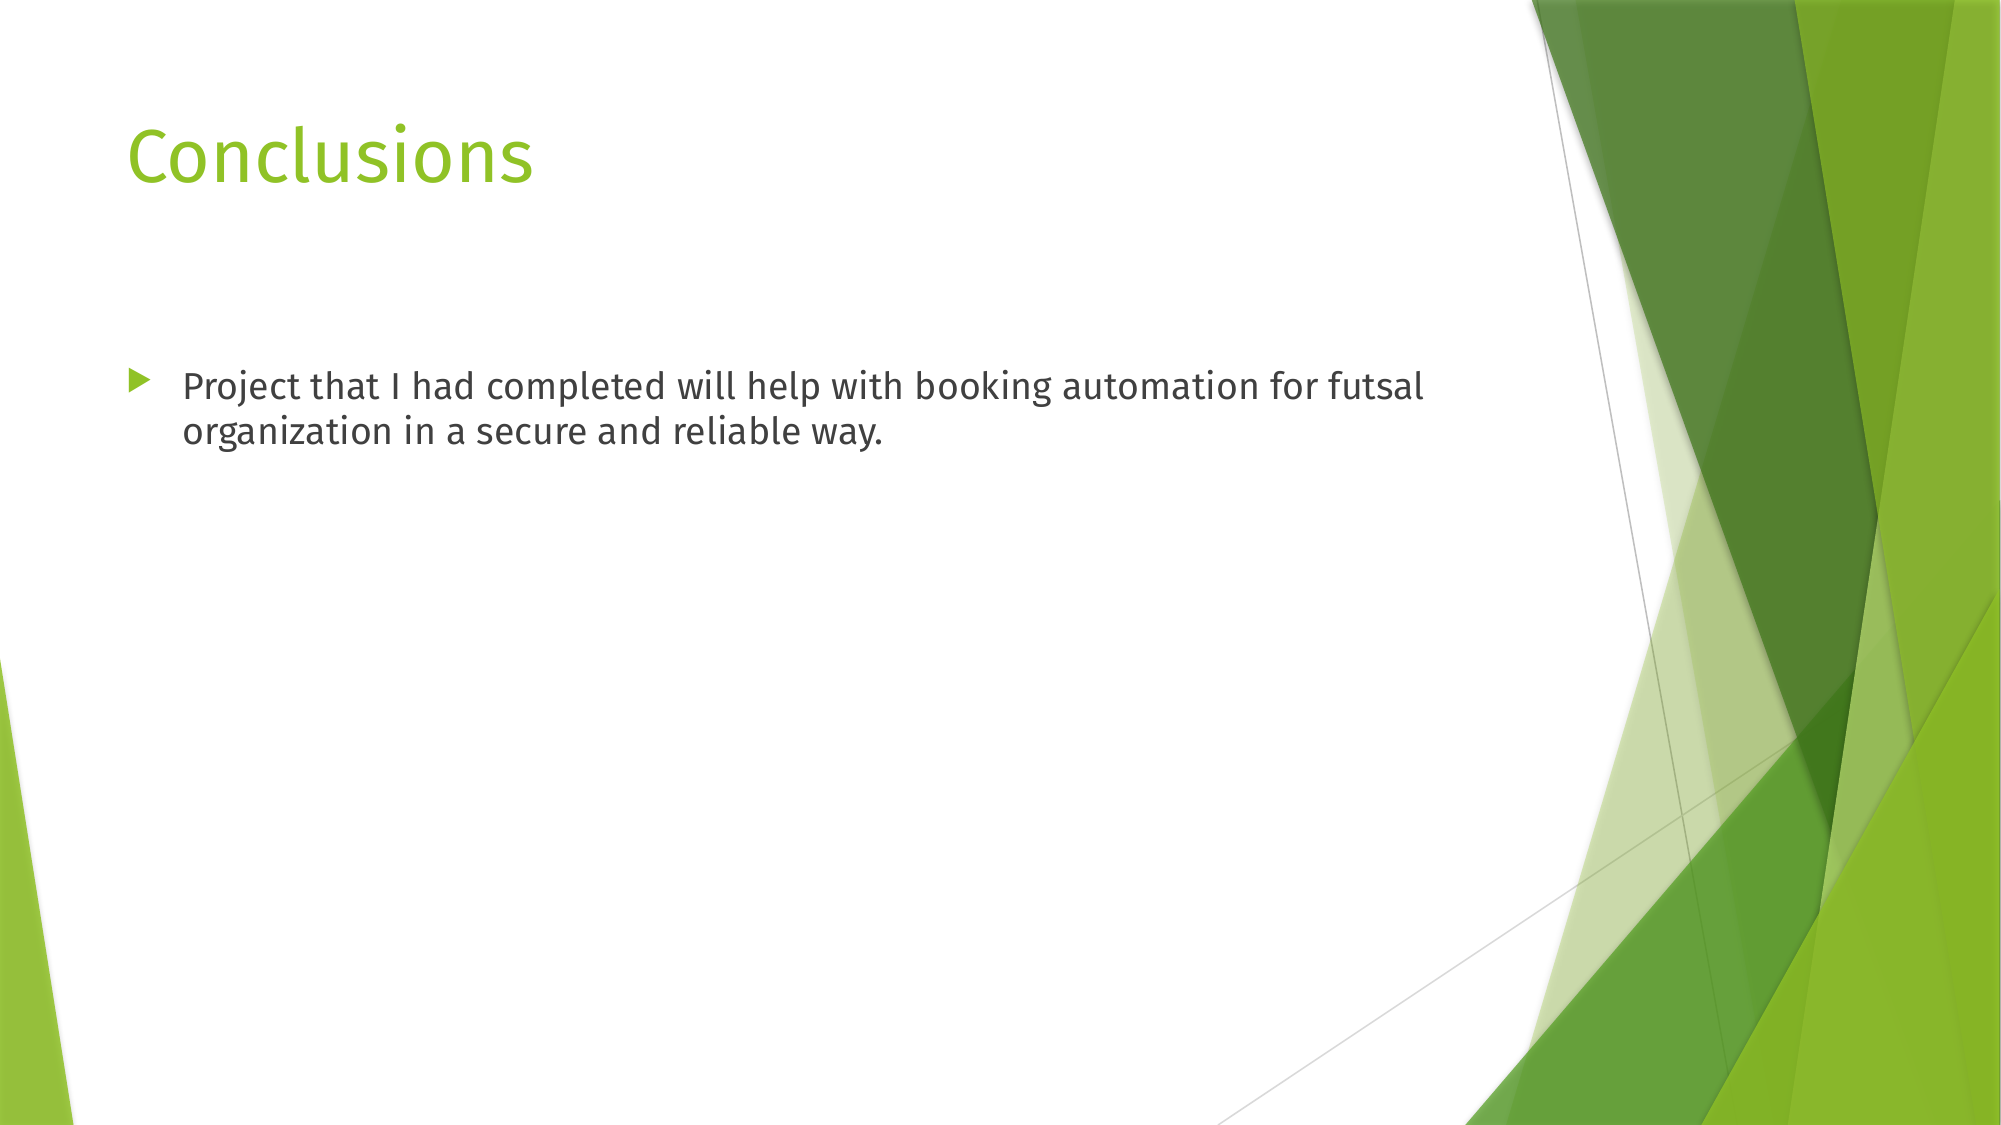

# Conclusions
Project that I had completed will help with booking automation for futsal organization in a secure and reliable way.